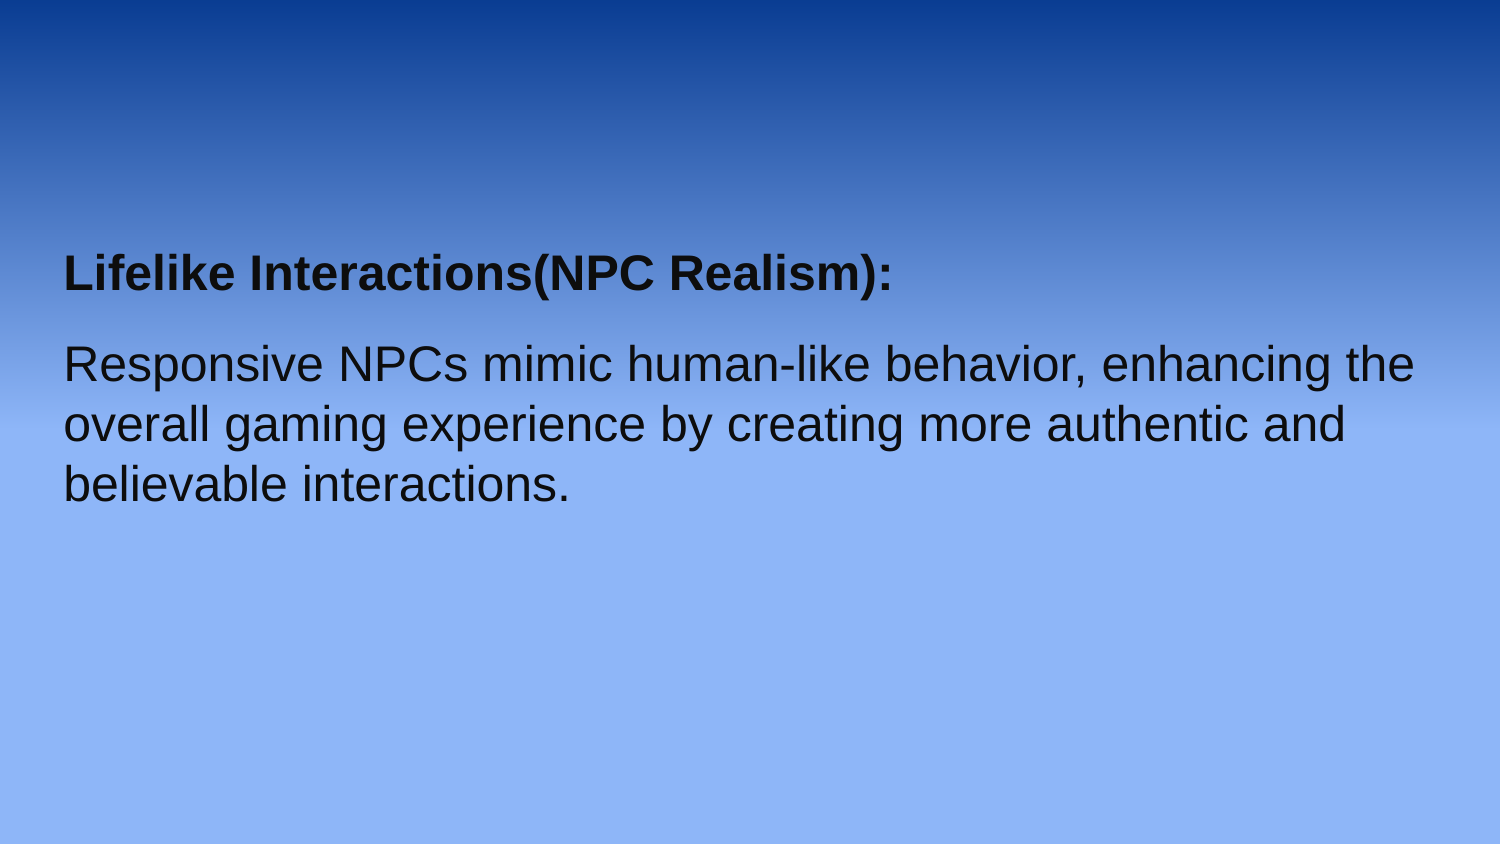

Lifelike Interactions(NPC Realism):
Responsive NPCs mimic human-like behavior, enhancing the overall gaming experience by creating more authentic and believable interactions.